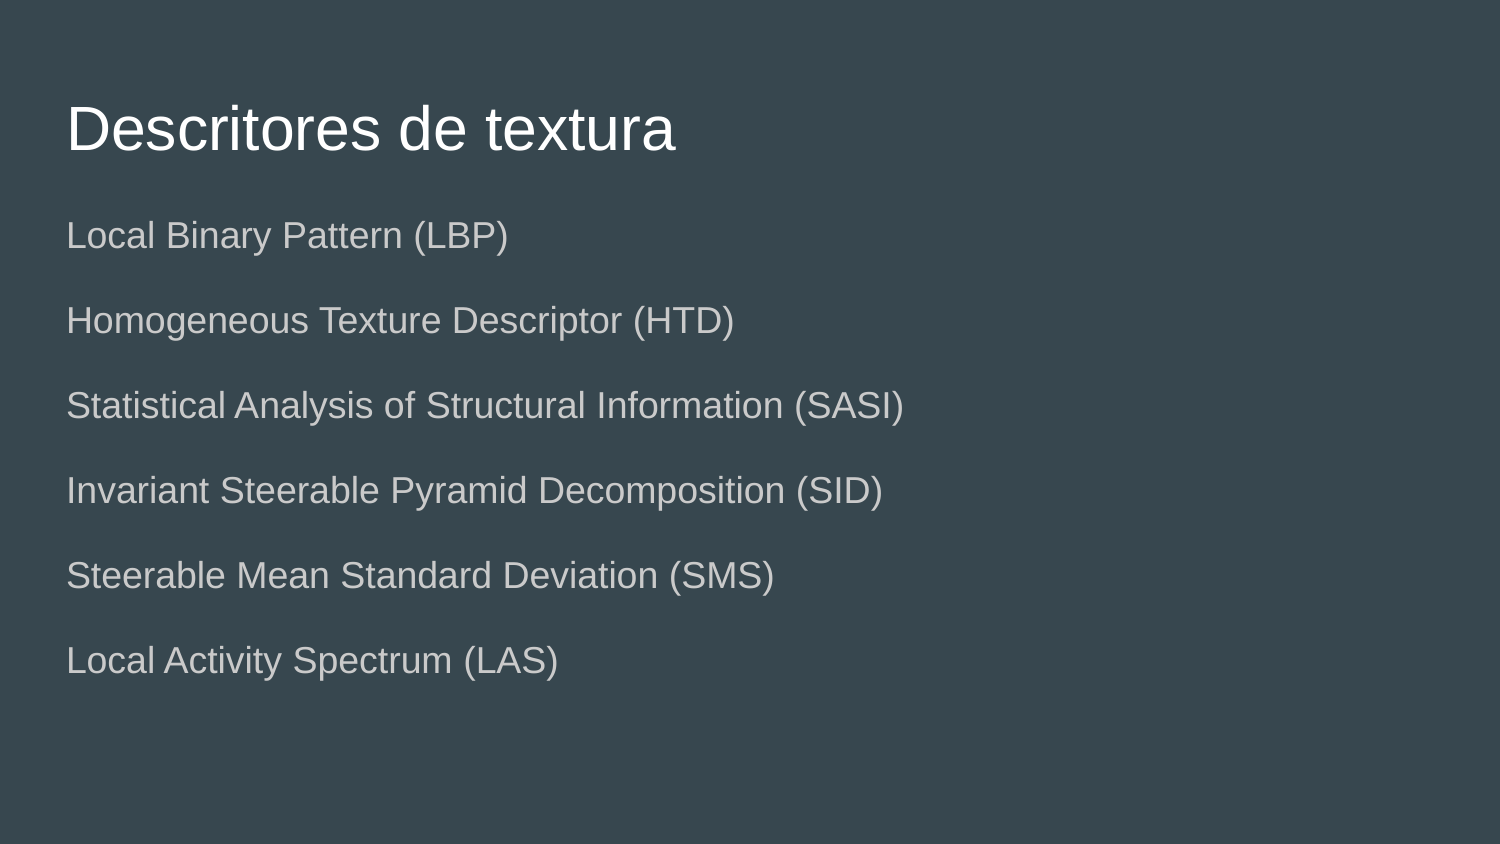

# Descritores de textura
Local Binary Pattern (LBP)
Homogeneous Texture Descriptor (HTD)
Statistical Analysis of Structural Information (SASI)
Invariant Steerable Pyramid Decomposition (SID)
Steerable Mean Standard Deviation (SMS)
Local Activity Spectrum (LAS)